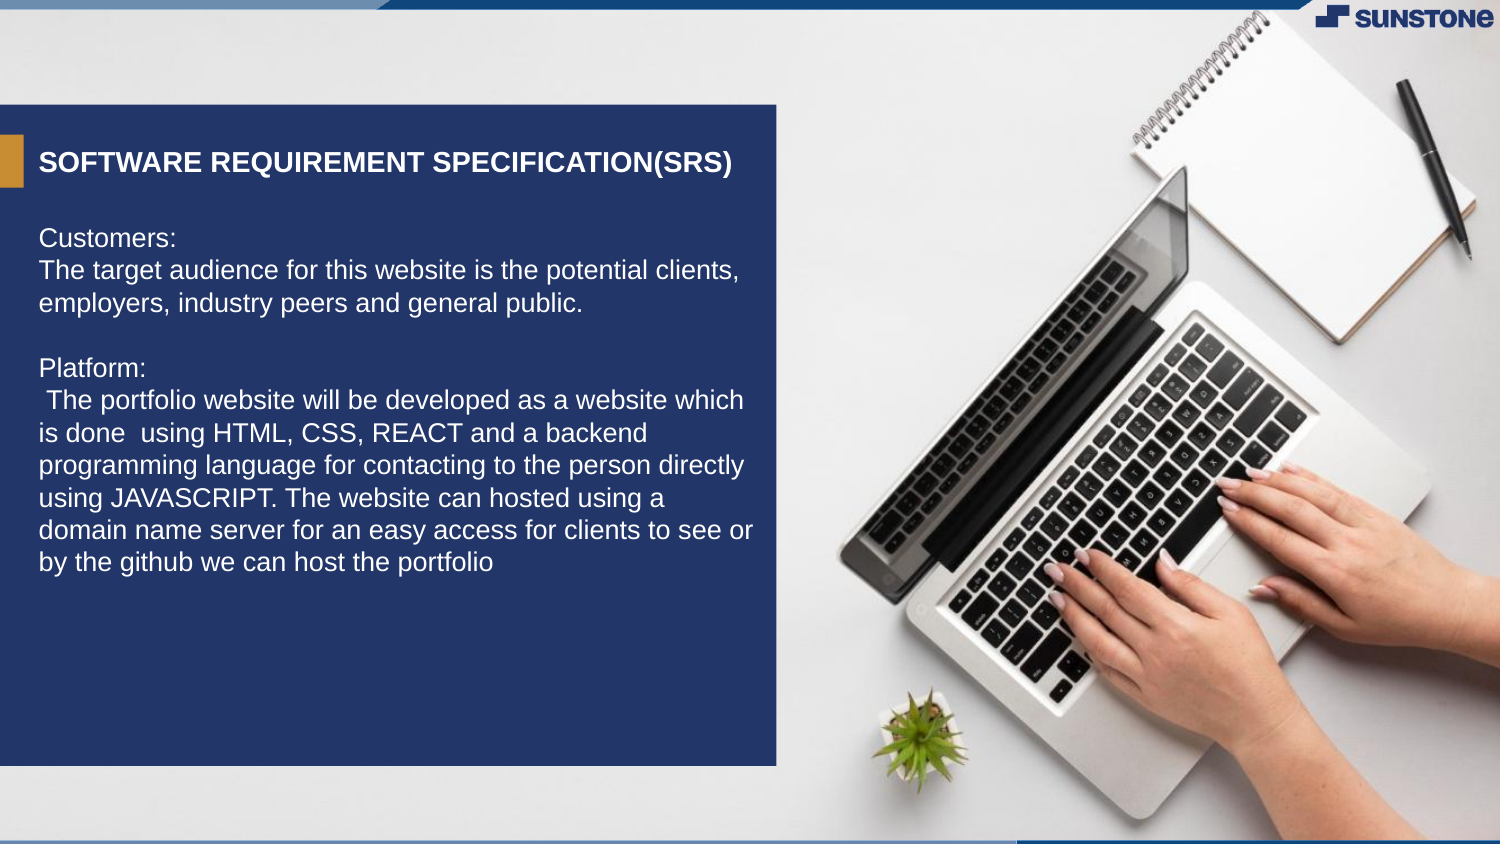

# SOFTWARE REQUIREMENT SPECIFICATION(SRS)
Customers:
The target audience for this website is the potential clients, employers, industry peers and general public.

Platform:
 The portfolio website will be developed as a website which is done  using HTML, CSS, REACT and a backend programming language for contacting to the person directly using JAVASCRIPT. The website can hosted using a domain name server for an easy access for clients to see or by the github we can host the portfolio